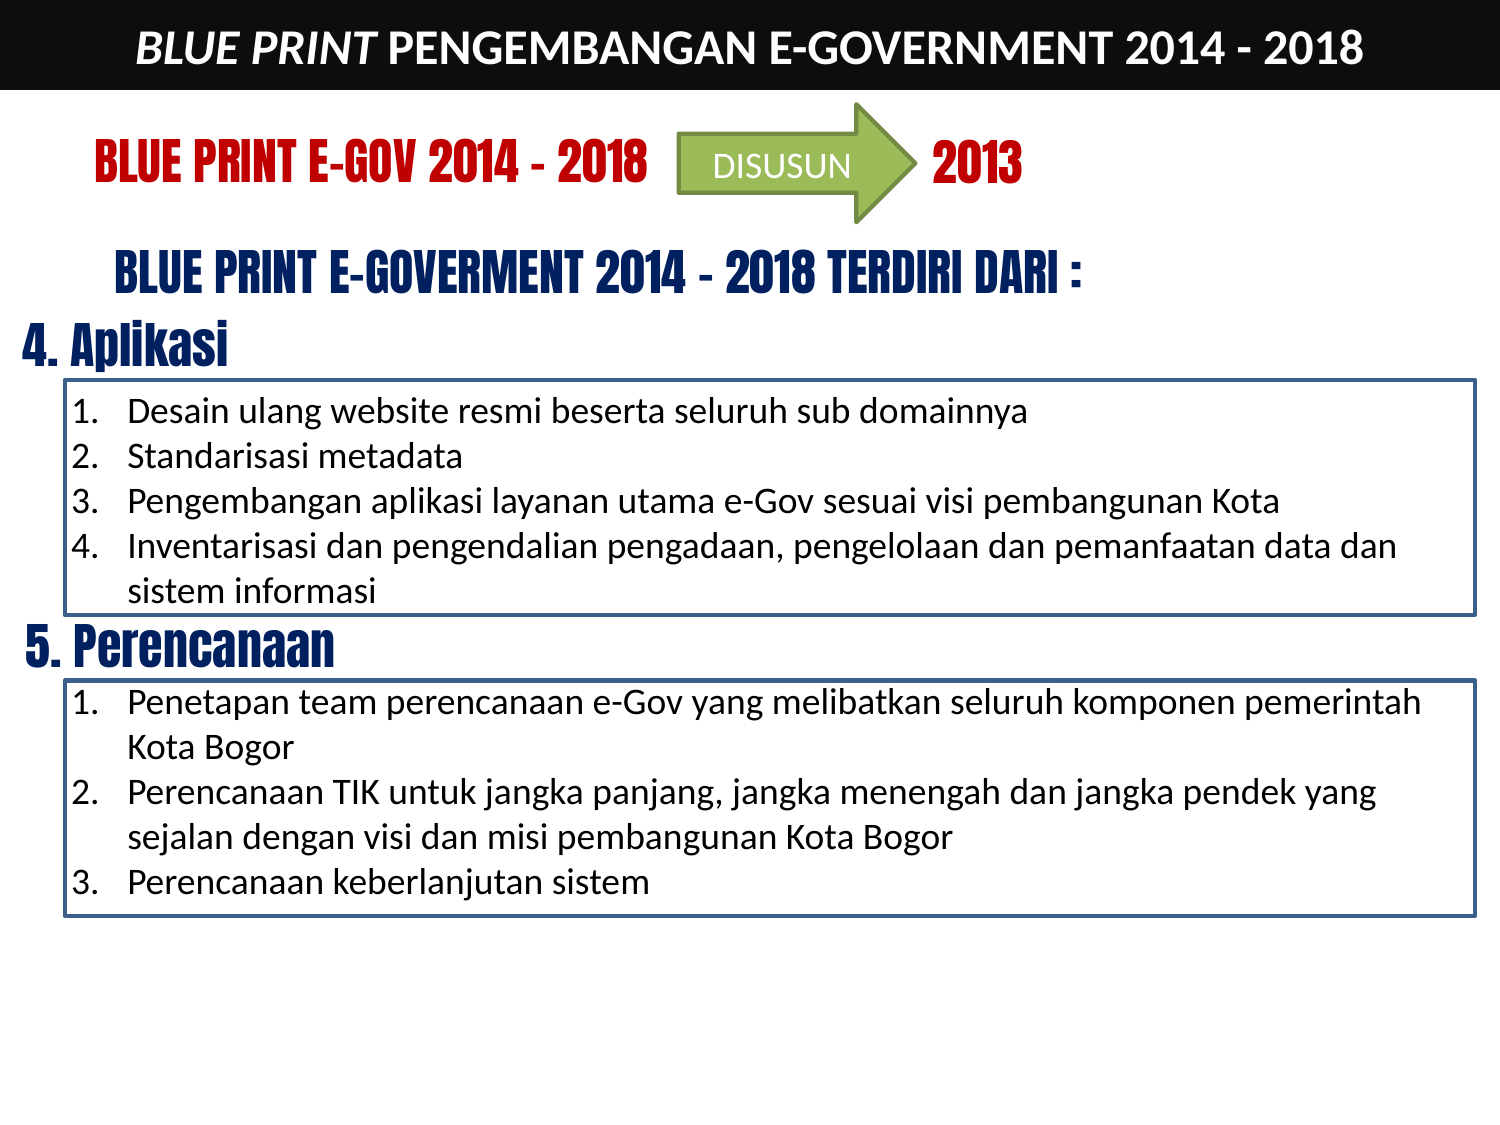

BLUE PRINT PENGEMBANGAN E-GOVERNMENT 2014 - 2018
DISUSUN
BLUE PRINT E-GOV 2014 - 2018
2013
BLUE PRINT E-GOVERMENT 2014 – 2018 TERDIRI DARI :
4. Aplikasi
Desain ulang website resmi beserta seluruh sub domainnya
Standarisasi metadata
Pengembangan aplikasi layanan utama e-Gov sesuai visi pembangunan Kota
Inventarisasi dan pengendalian pengadaan, pengelolaan dan pemanfaatan data dan sistem informasi

5. Perencanaan
Penetapan team perencanaan e-Gov yang melibatkan seluruh komponen pemerintah Kota Bogor
Perencanaan TIK untuk jangka panjang, jangka menengah dan jangka pendek yang sejalan dengan visi dan misi pembangunan Kota Bogor
Perencanaan keberlanjutan sistem